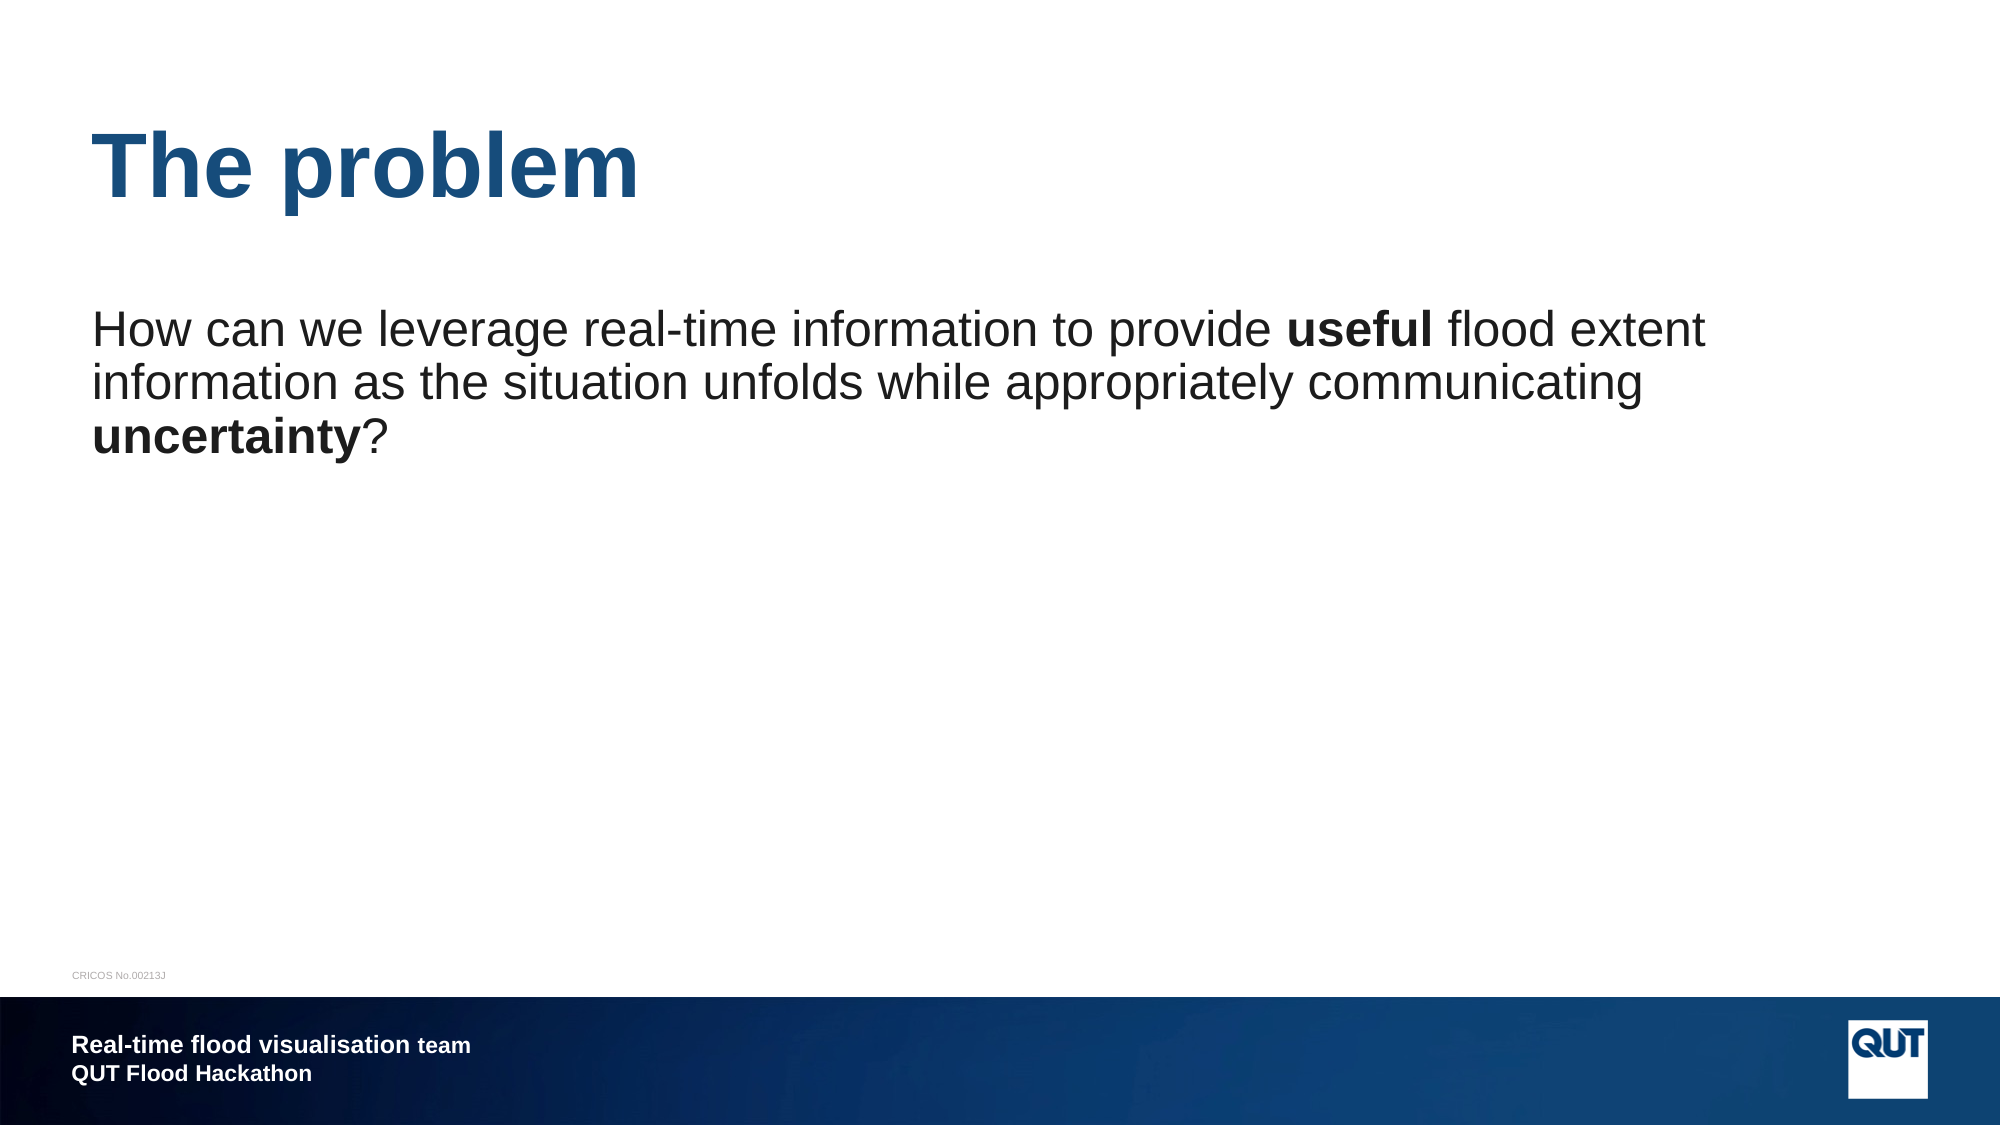

# The problem
How can we leverage real-time information to provide useful flood extent information as the situation unfolds while appropriately communicating uncertainty?